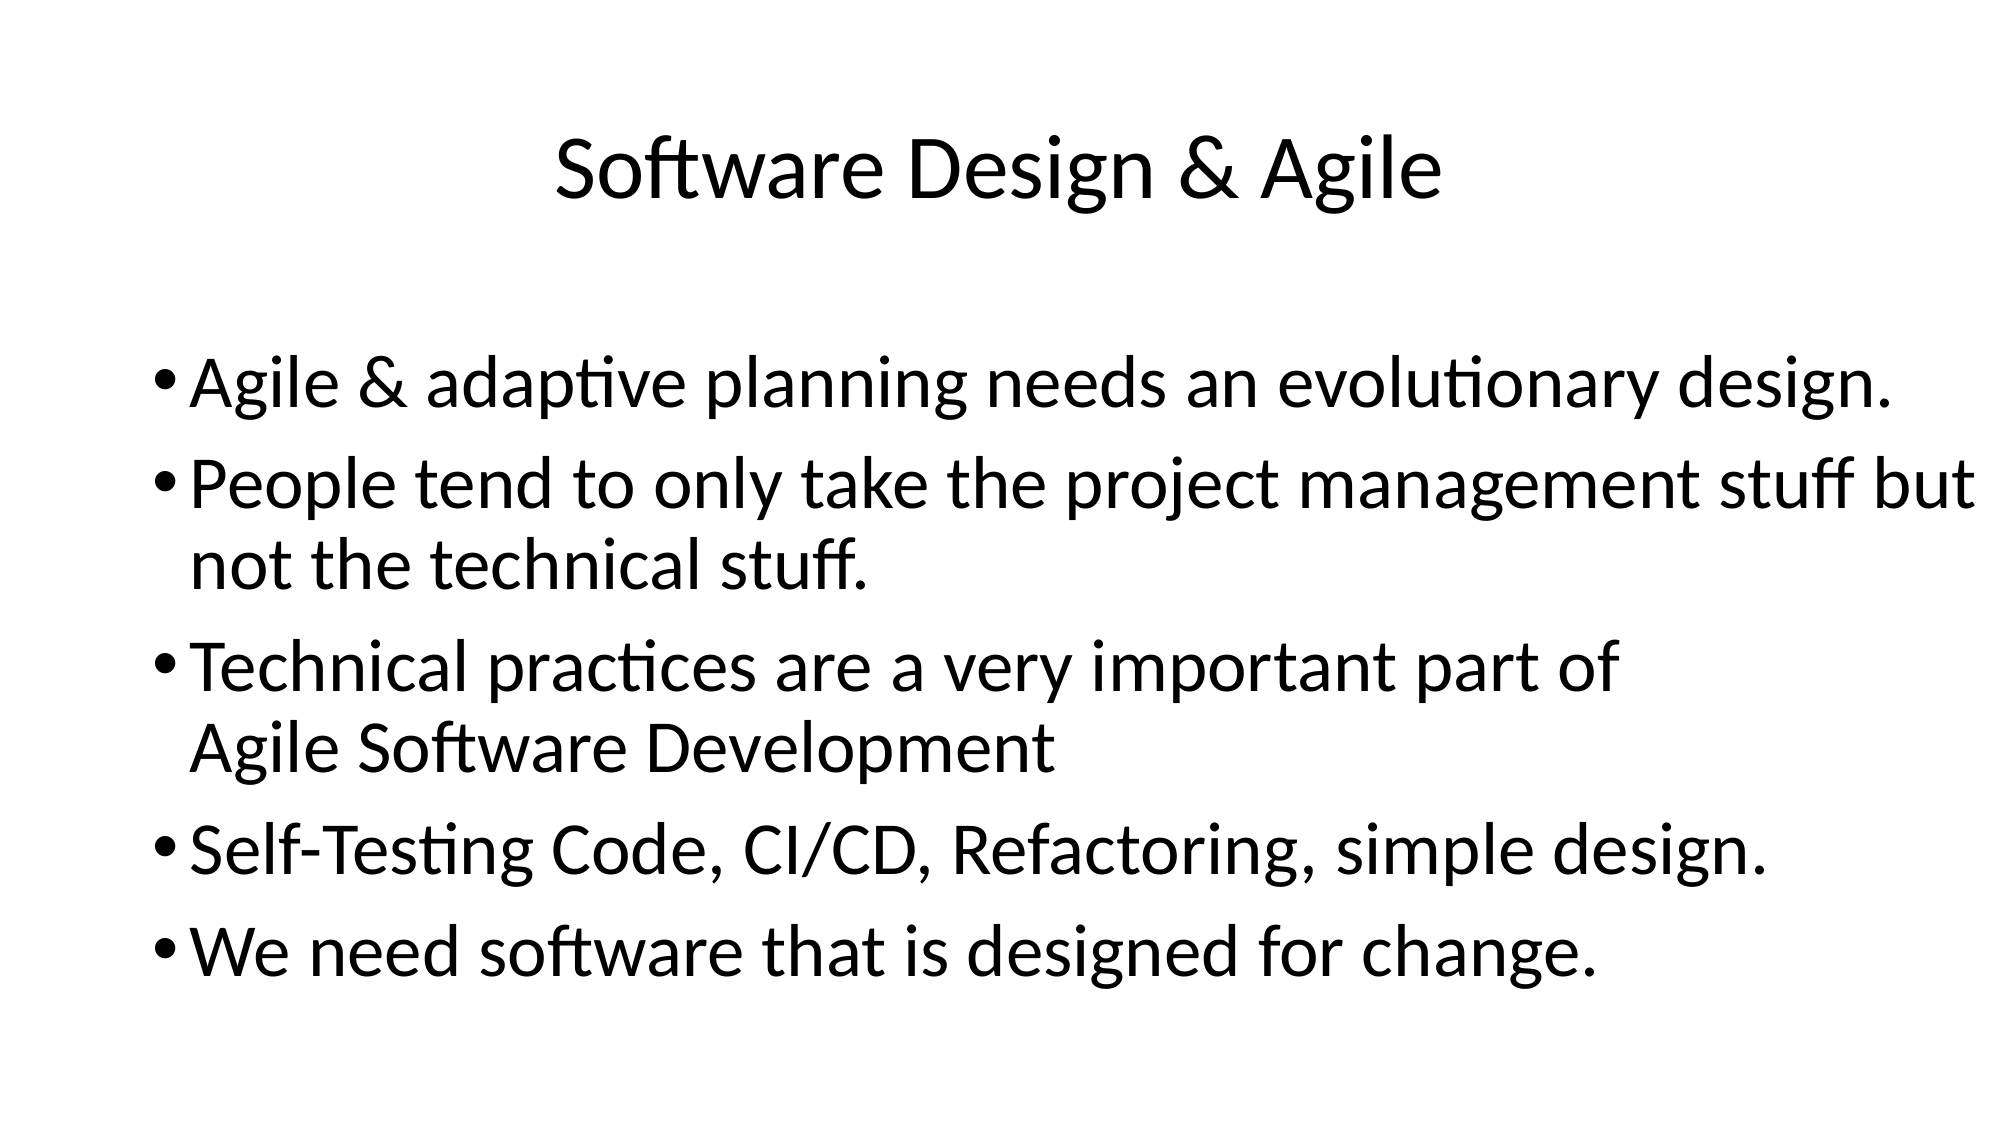

# Software Design & Agile
Agile & adaptive planning needs an evolutionary design.
People tend to only take the project management stuff but not the technical stuff.
Technical practices are a very important part of
Agile Software Development
Self-Testing Code, CI/CD, Refactoring, simple design.
We need software that is designed for change.